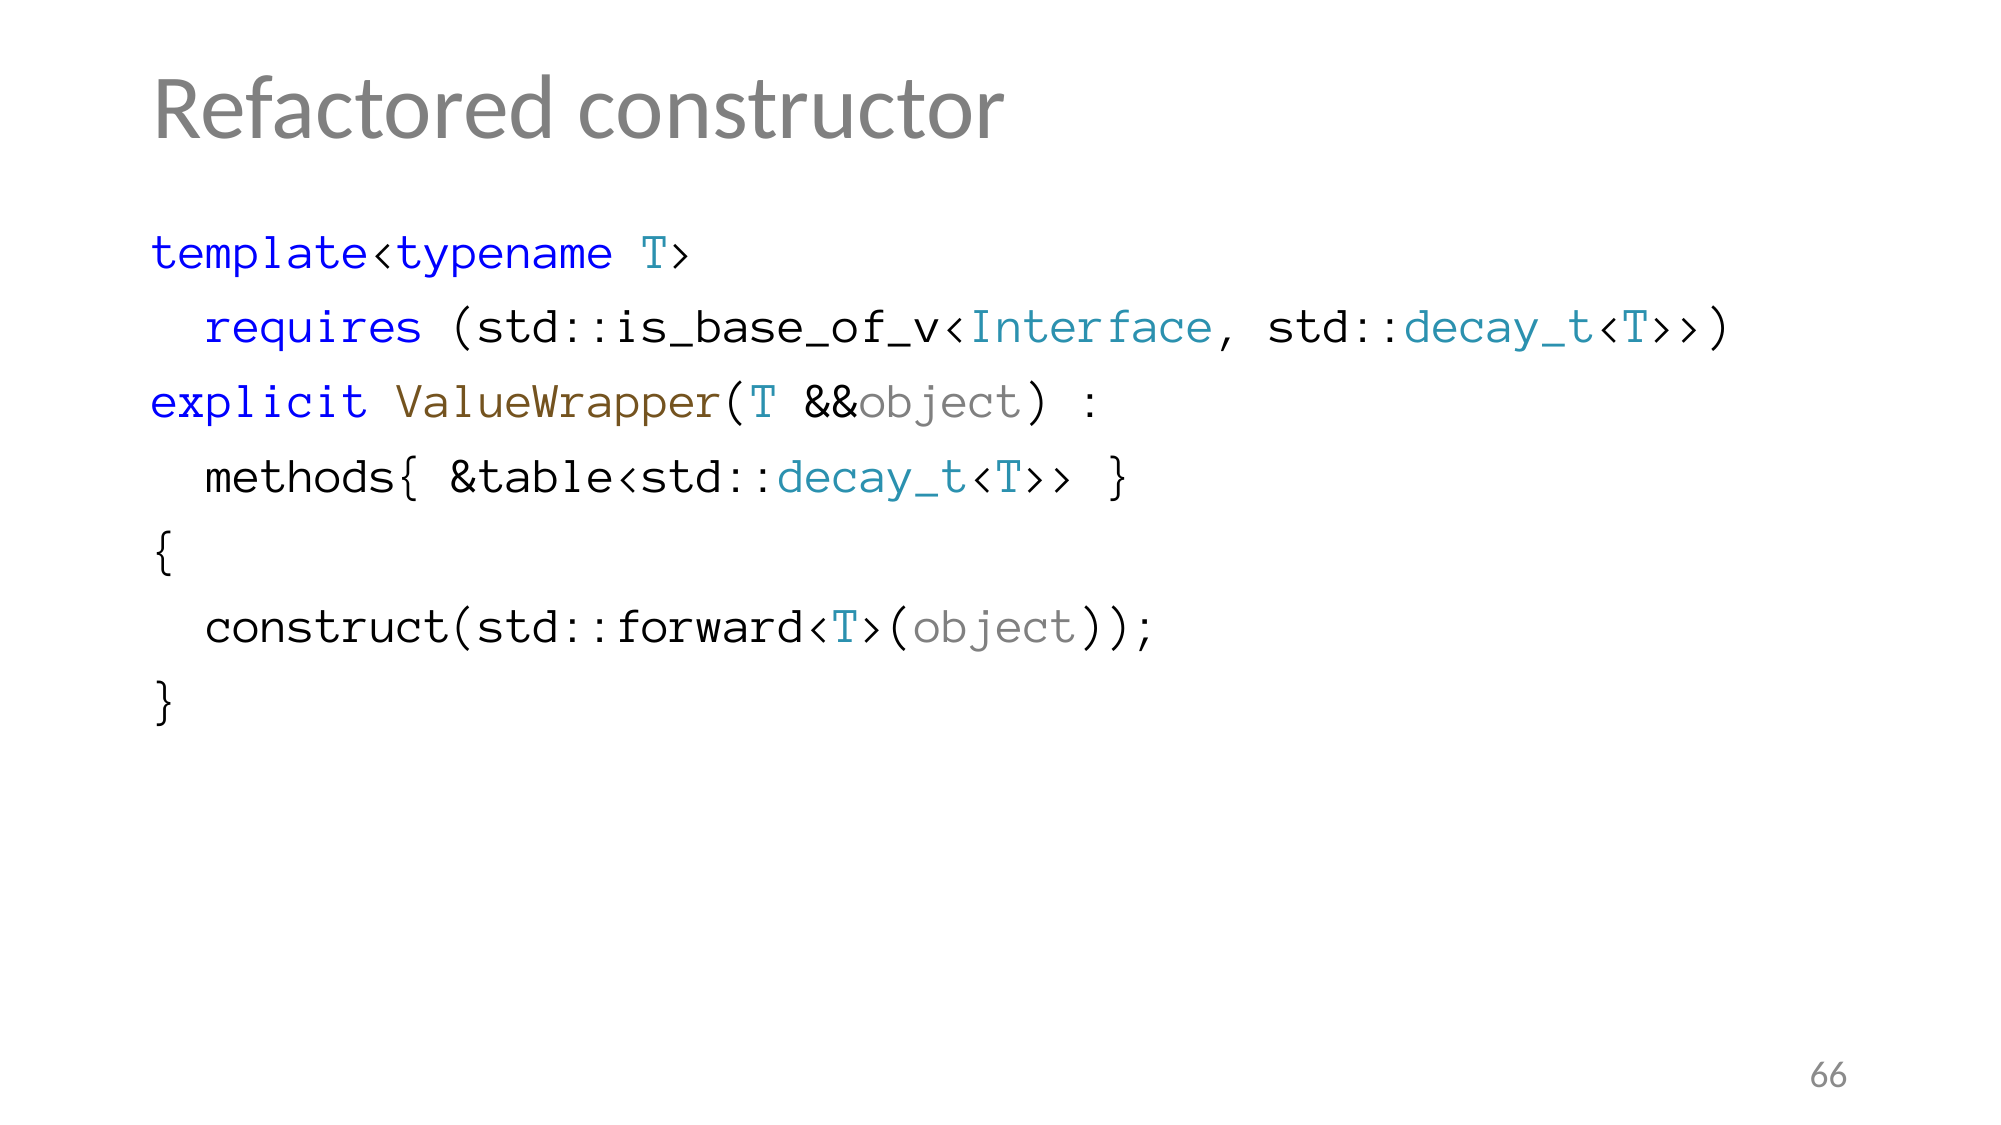

# Refactored constructor
template<typename T>
  requires (std::is_base_of_v<Interface, std::decay_t<T>>)
explicit ValueWrapper(T &&object) :
  methods{ &table<std::decay_t<T>> }
{
  construct(std::forward<T>(object));
}
66